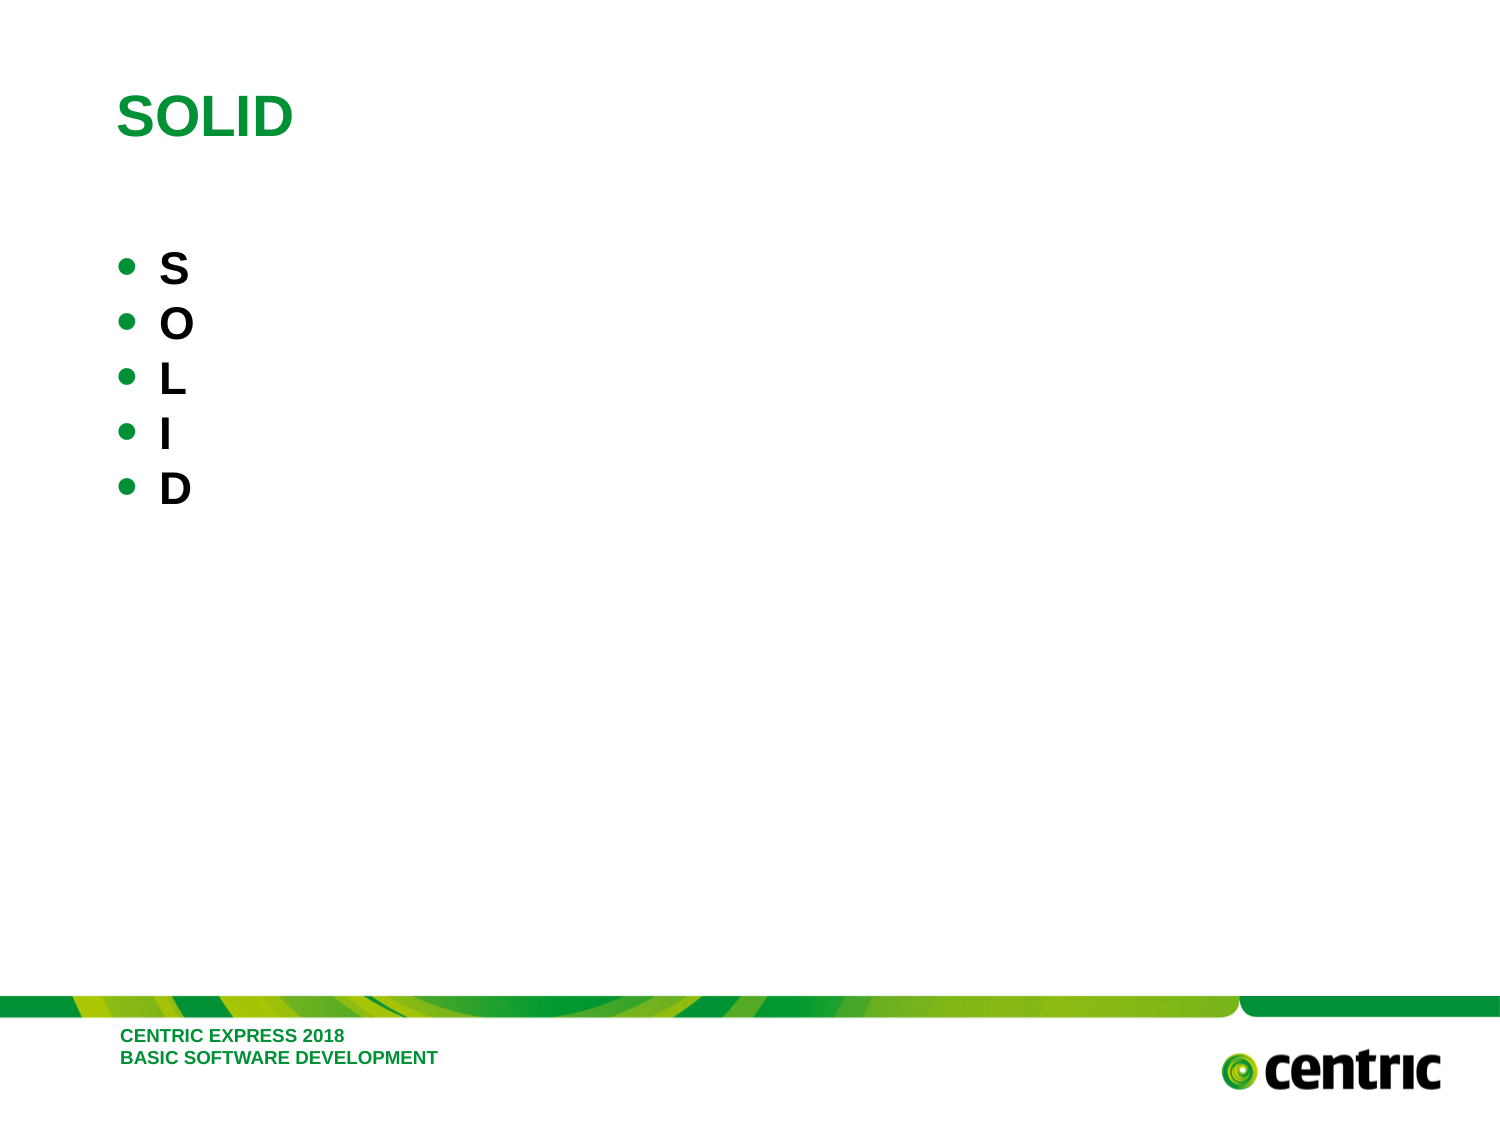

# SOLID
S
O
L
I
D
CENTRIC EXPRESS 2018                               BASIC SOFTWARE DEVELOPMENT
 PRESENTATION
February 26, 2018